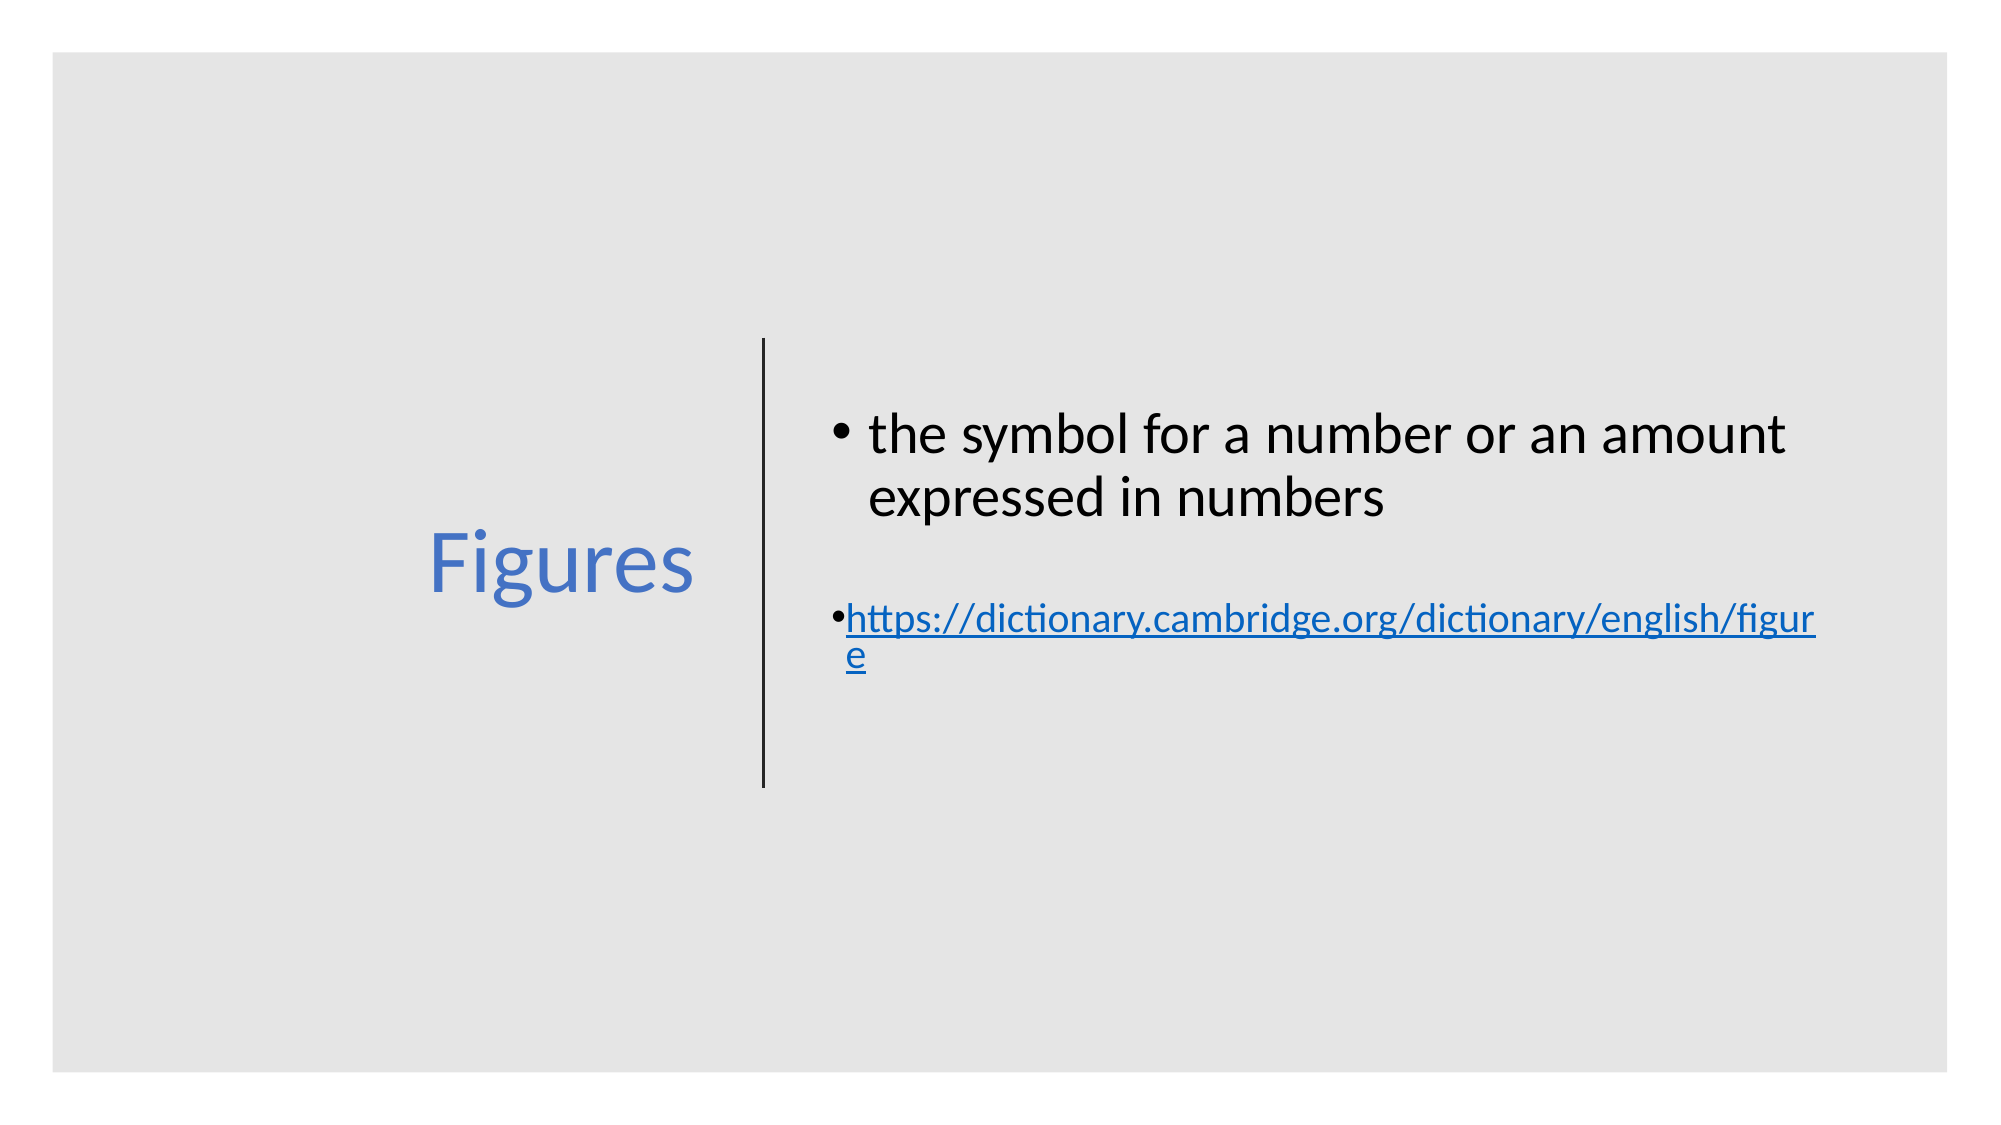

# Figures
the symbol for a number or an amount expressed in numbers
https://dictionary.cambridge.org/dictionary/english/figure